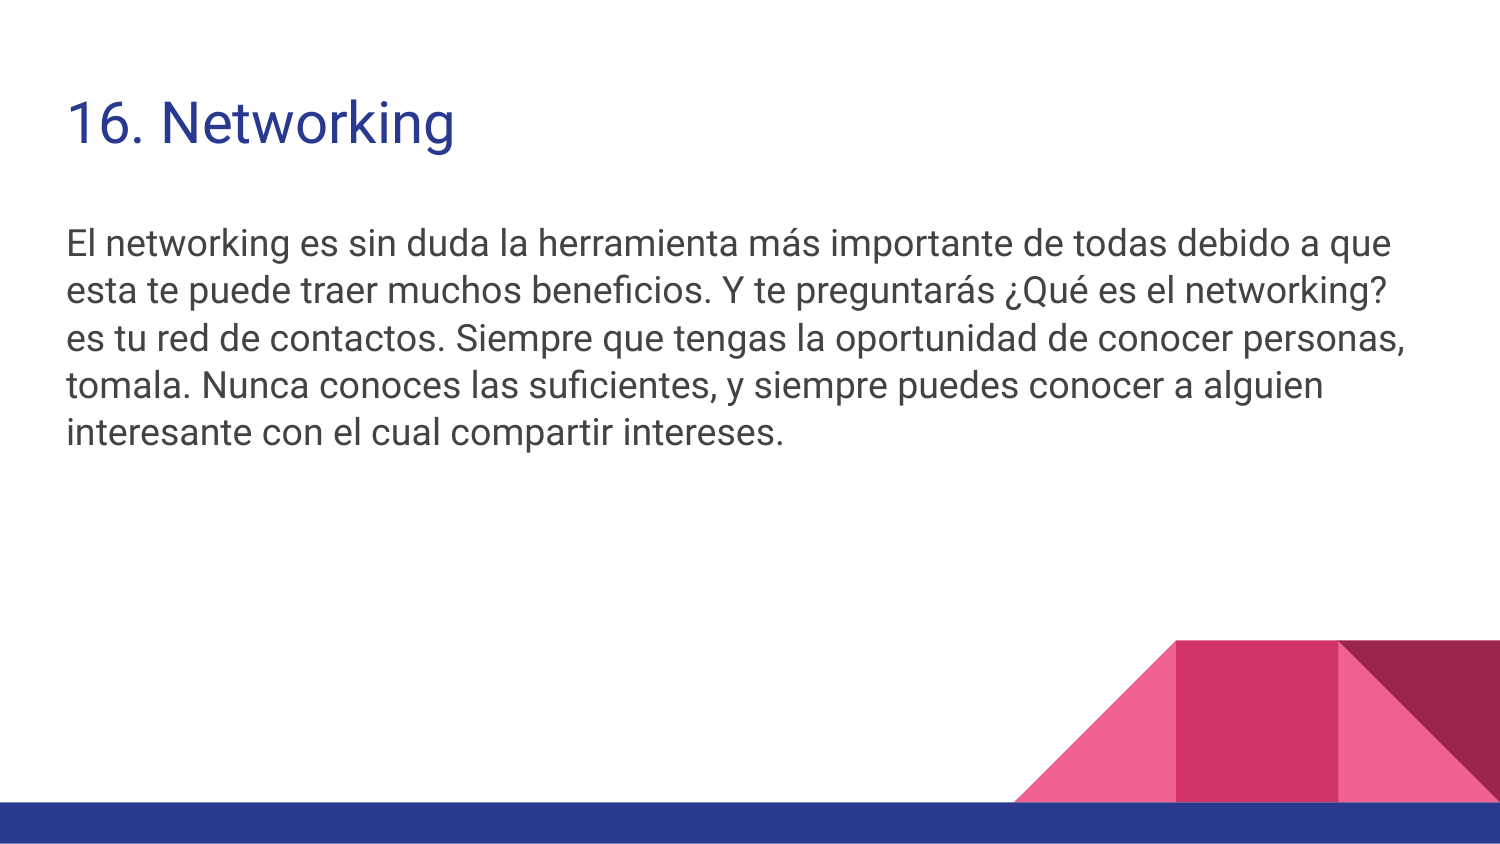

# 16. Networking
El networking es sin duda la herramienta más importante de todas debido a que esta te puede traer muchos beneficios. Y te preguntarás ¿Qué es el networking? es tu red de contactos. Siempre que tengas la oportunidad de conocer personas, tomala. Nunca conoces las suficientes, y siempre puedes conocer a alguien interesante con el cual compartir intereses.